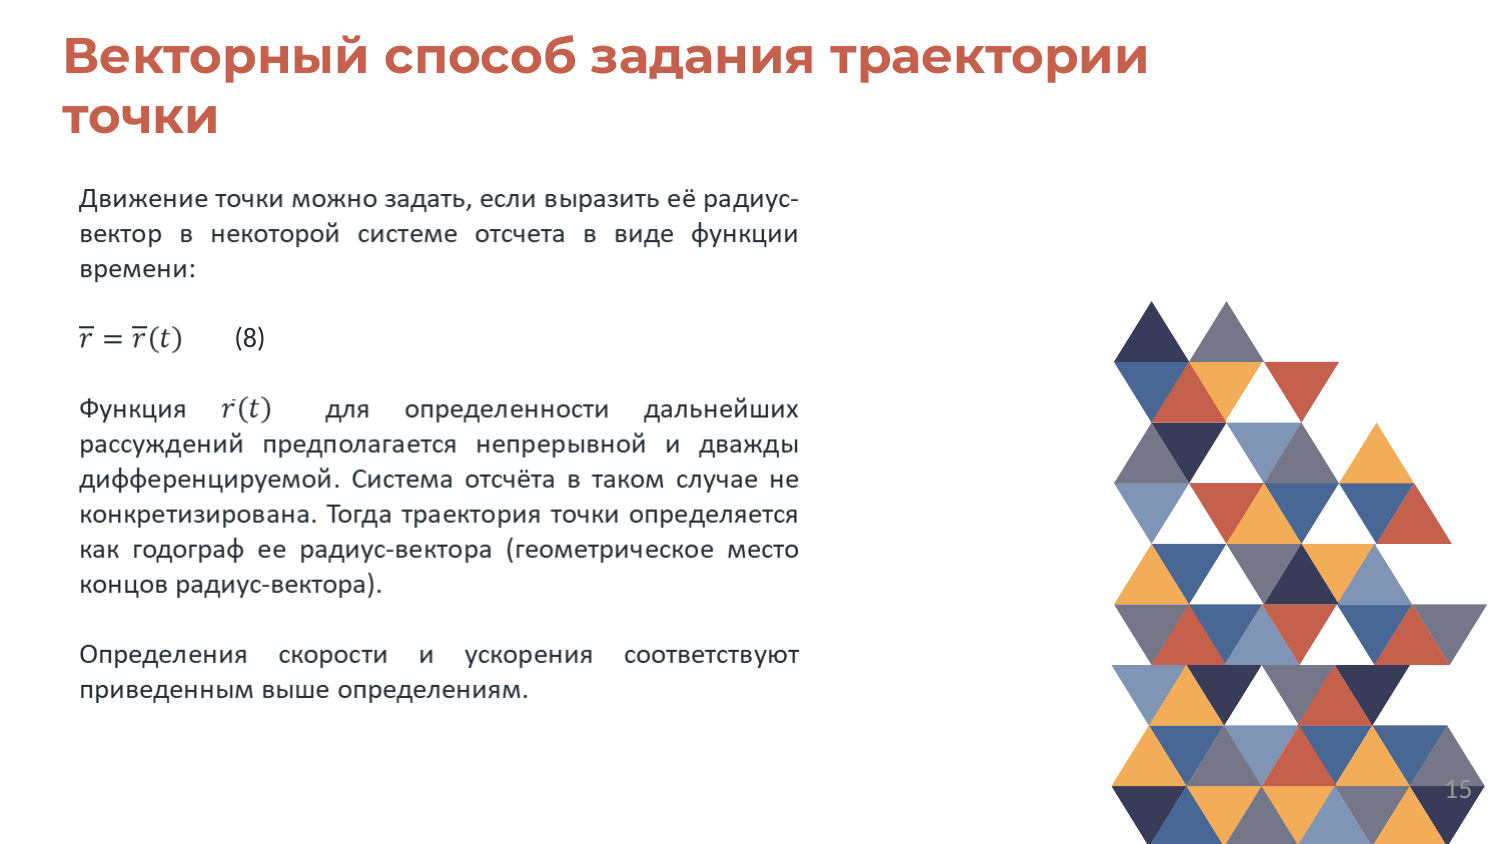

Векторный способ задания траектории точки

(8)

15